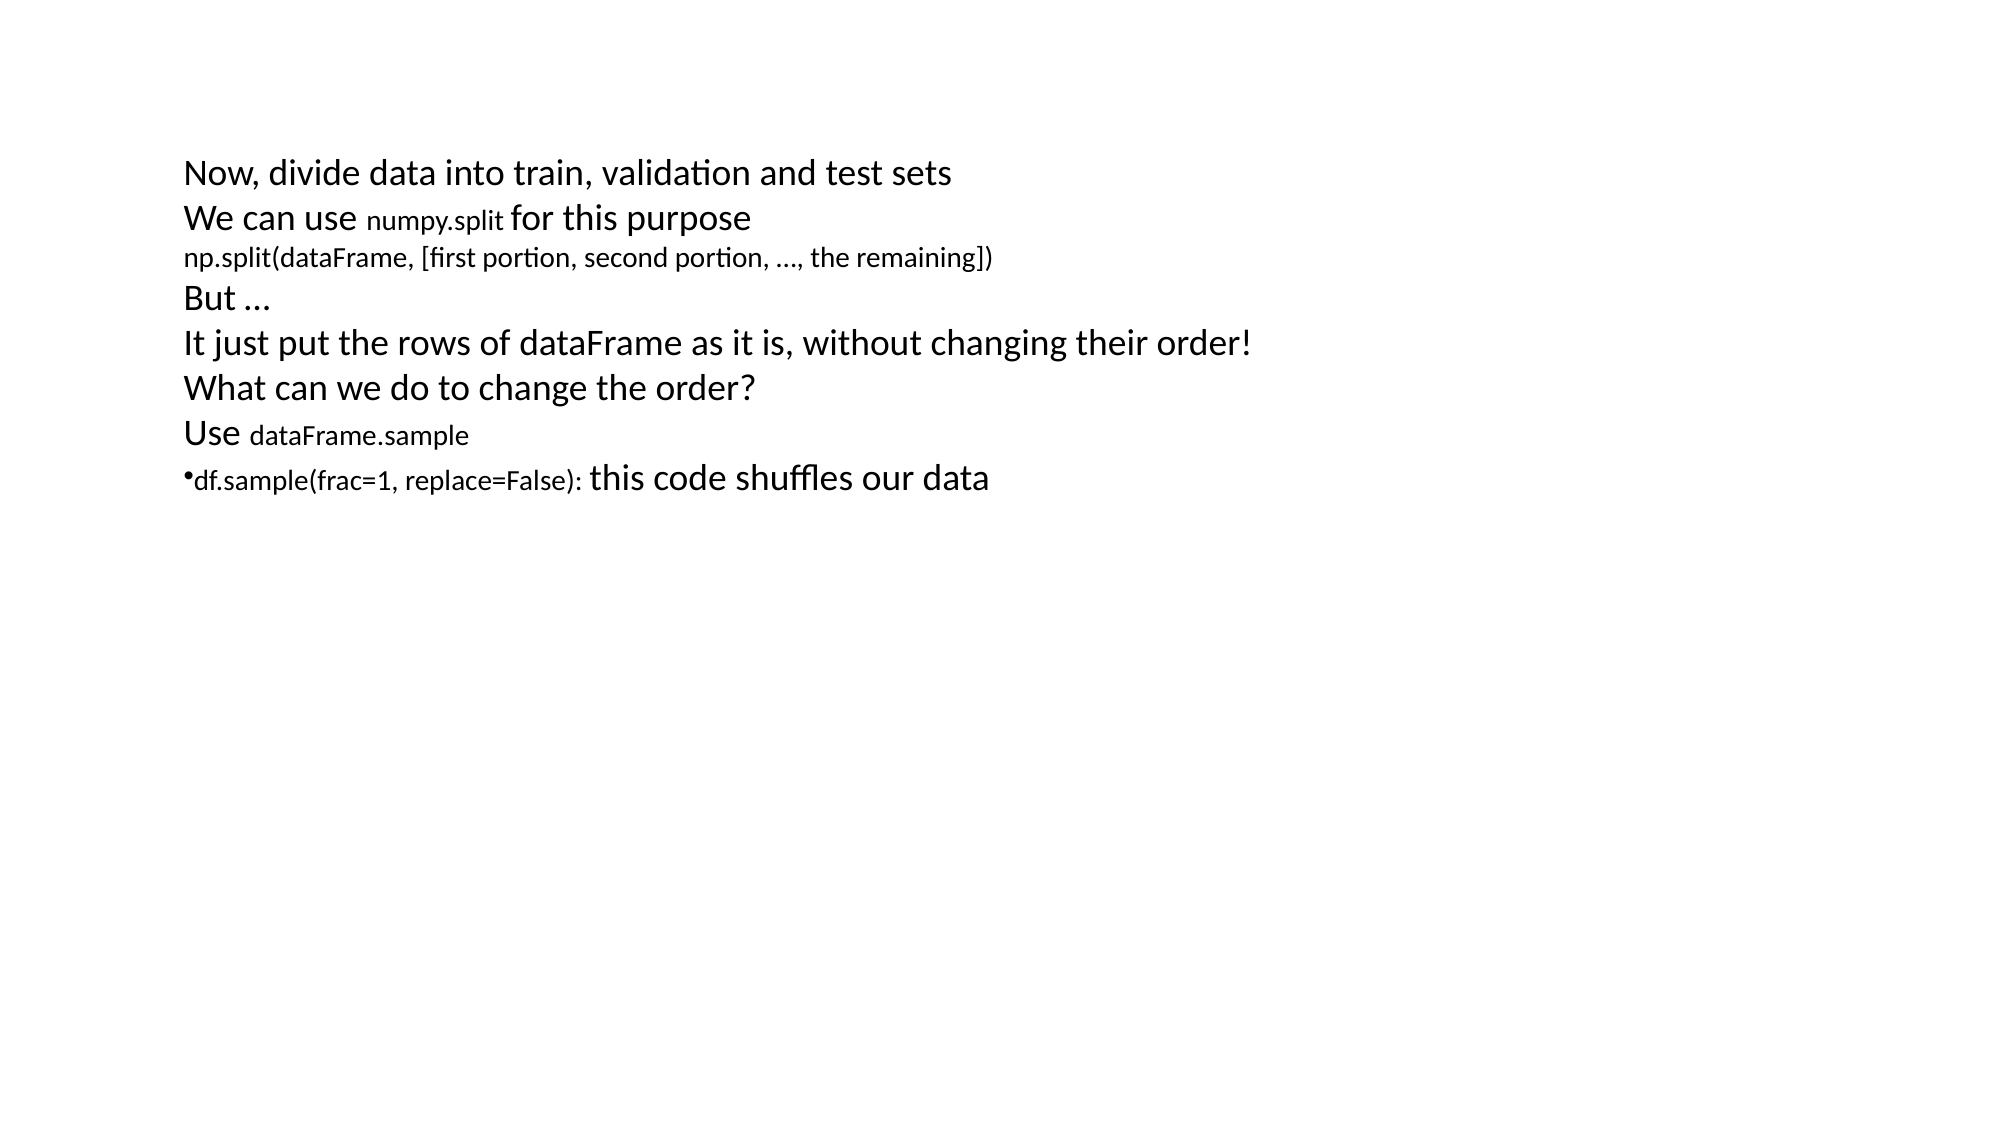

Now, divide data into train, validation and test sets
We can use numpy.split for this purpose
np.split(dataFrame, [first portion, second portion, …, the remaining])
But …
It just put the rows of dataFrame as it is, without changing their order!
What can we do to change the order?
Use dataFrame.sample
df.sample(frac=1, replace=False): this code shuffles our data